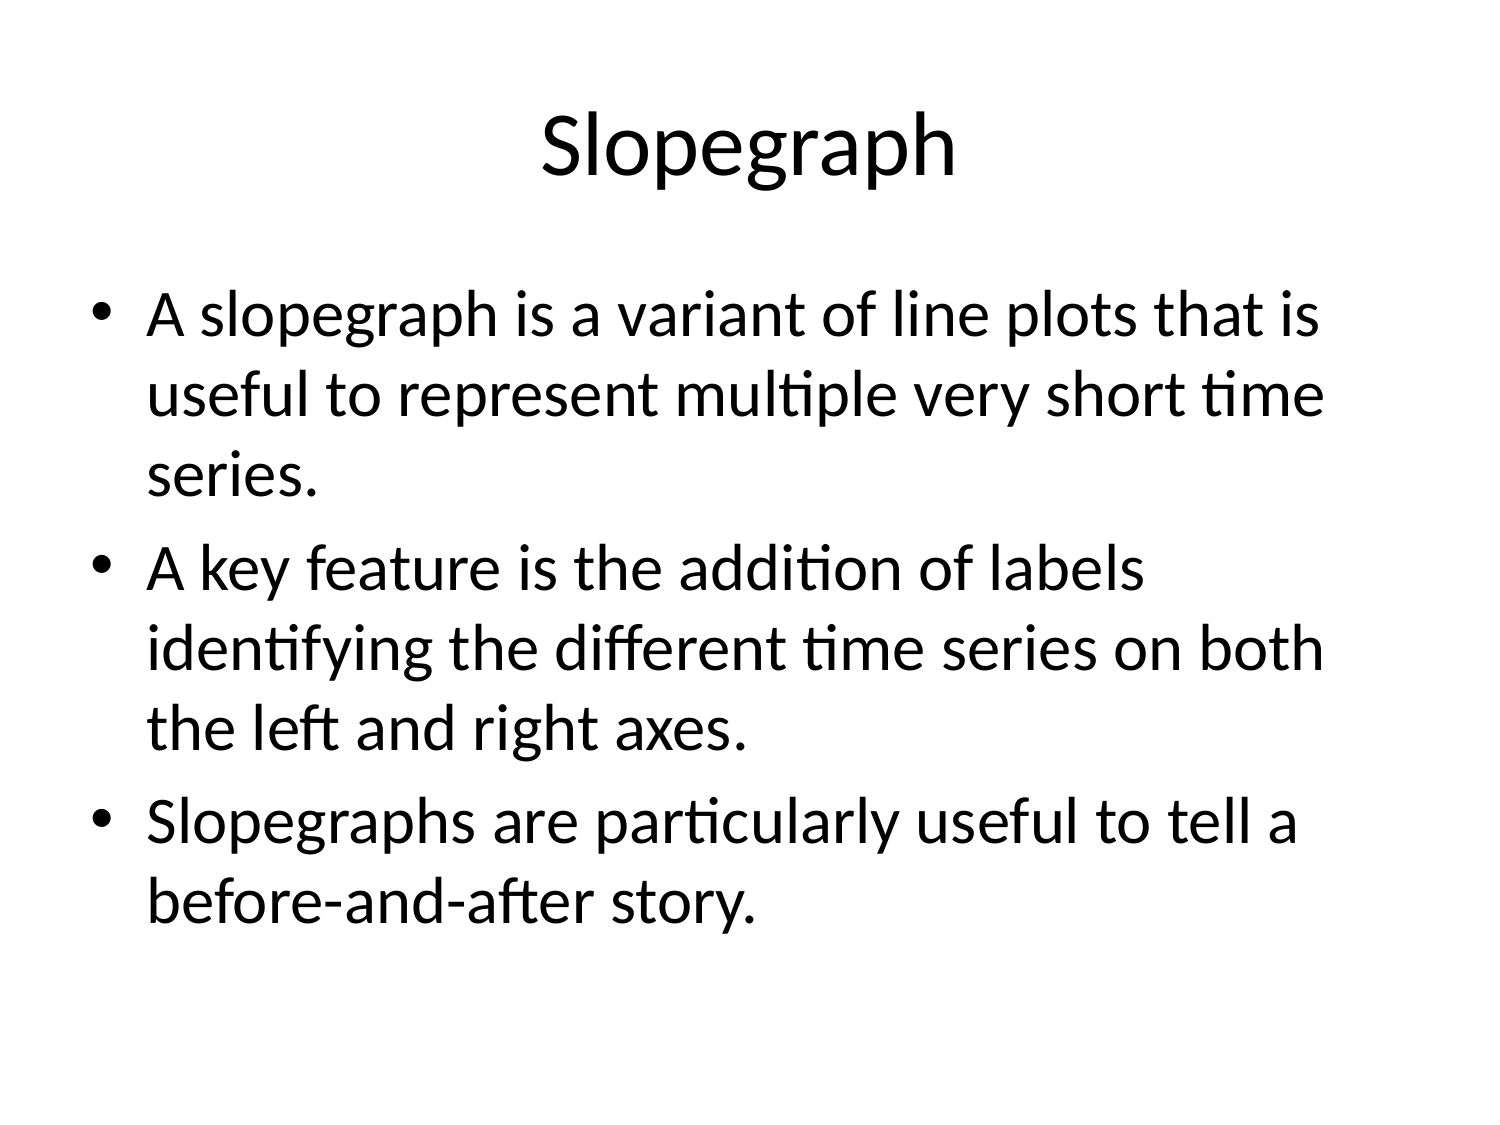

# Slopegraph
A slopegraph is a variant of line plots that is useful to represent multiple very short time series.
A key feature is the addition of labels identifying the different time series on both the left and right axes.
Slopegraphs are particularly useful to tell a before-and-after story.